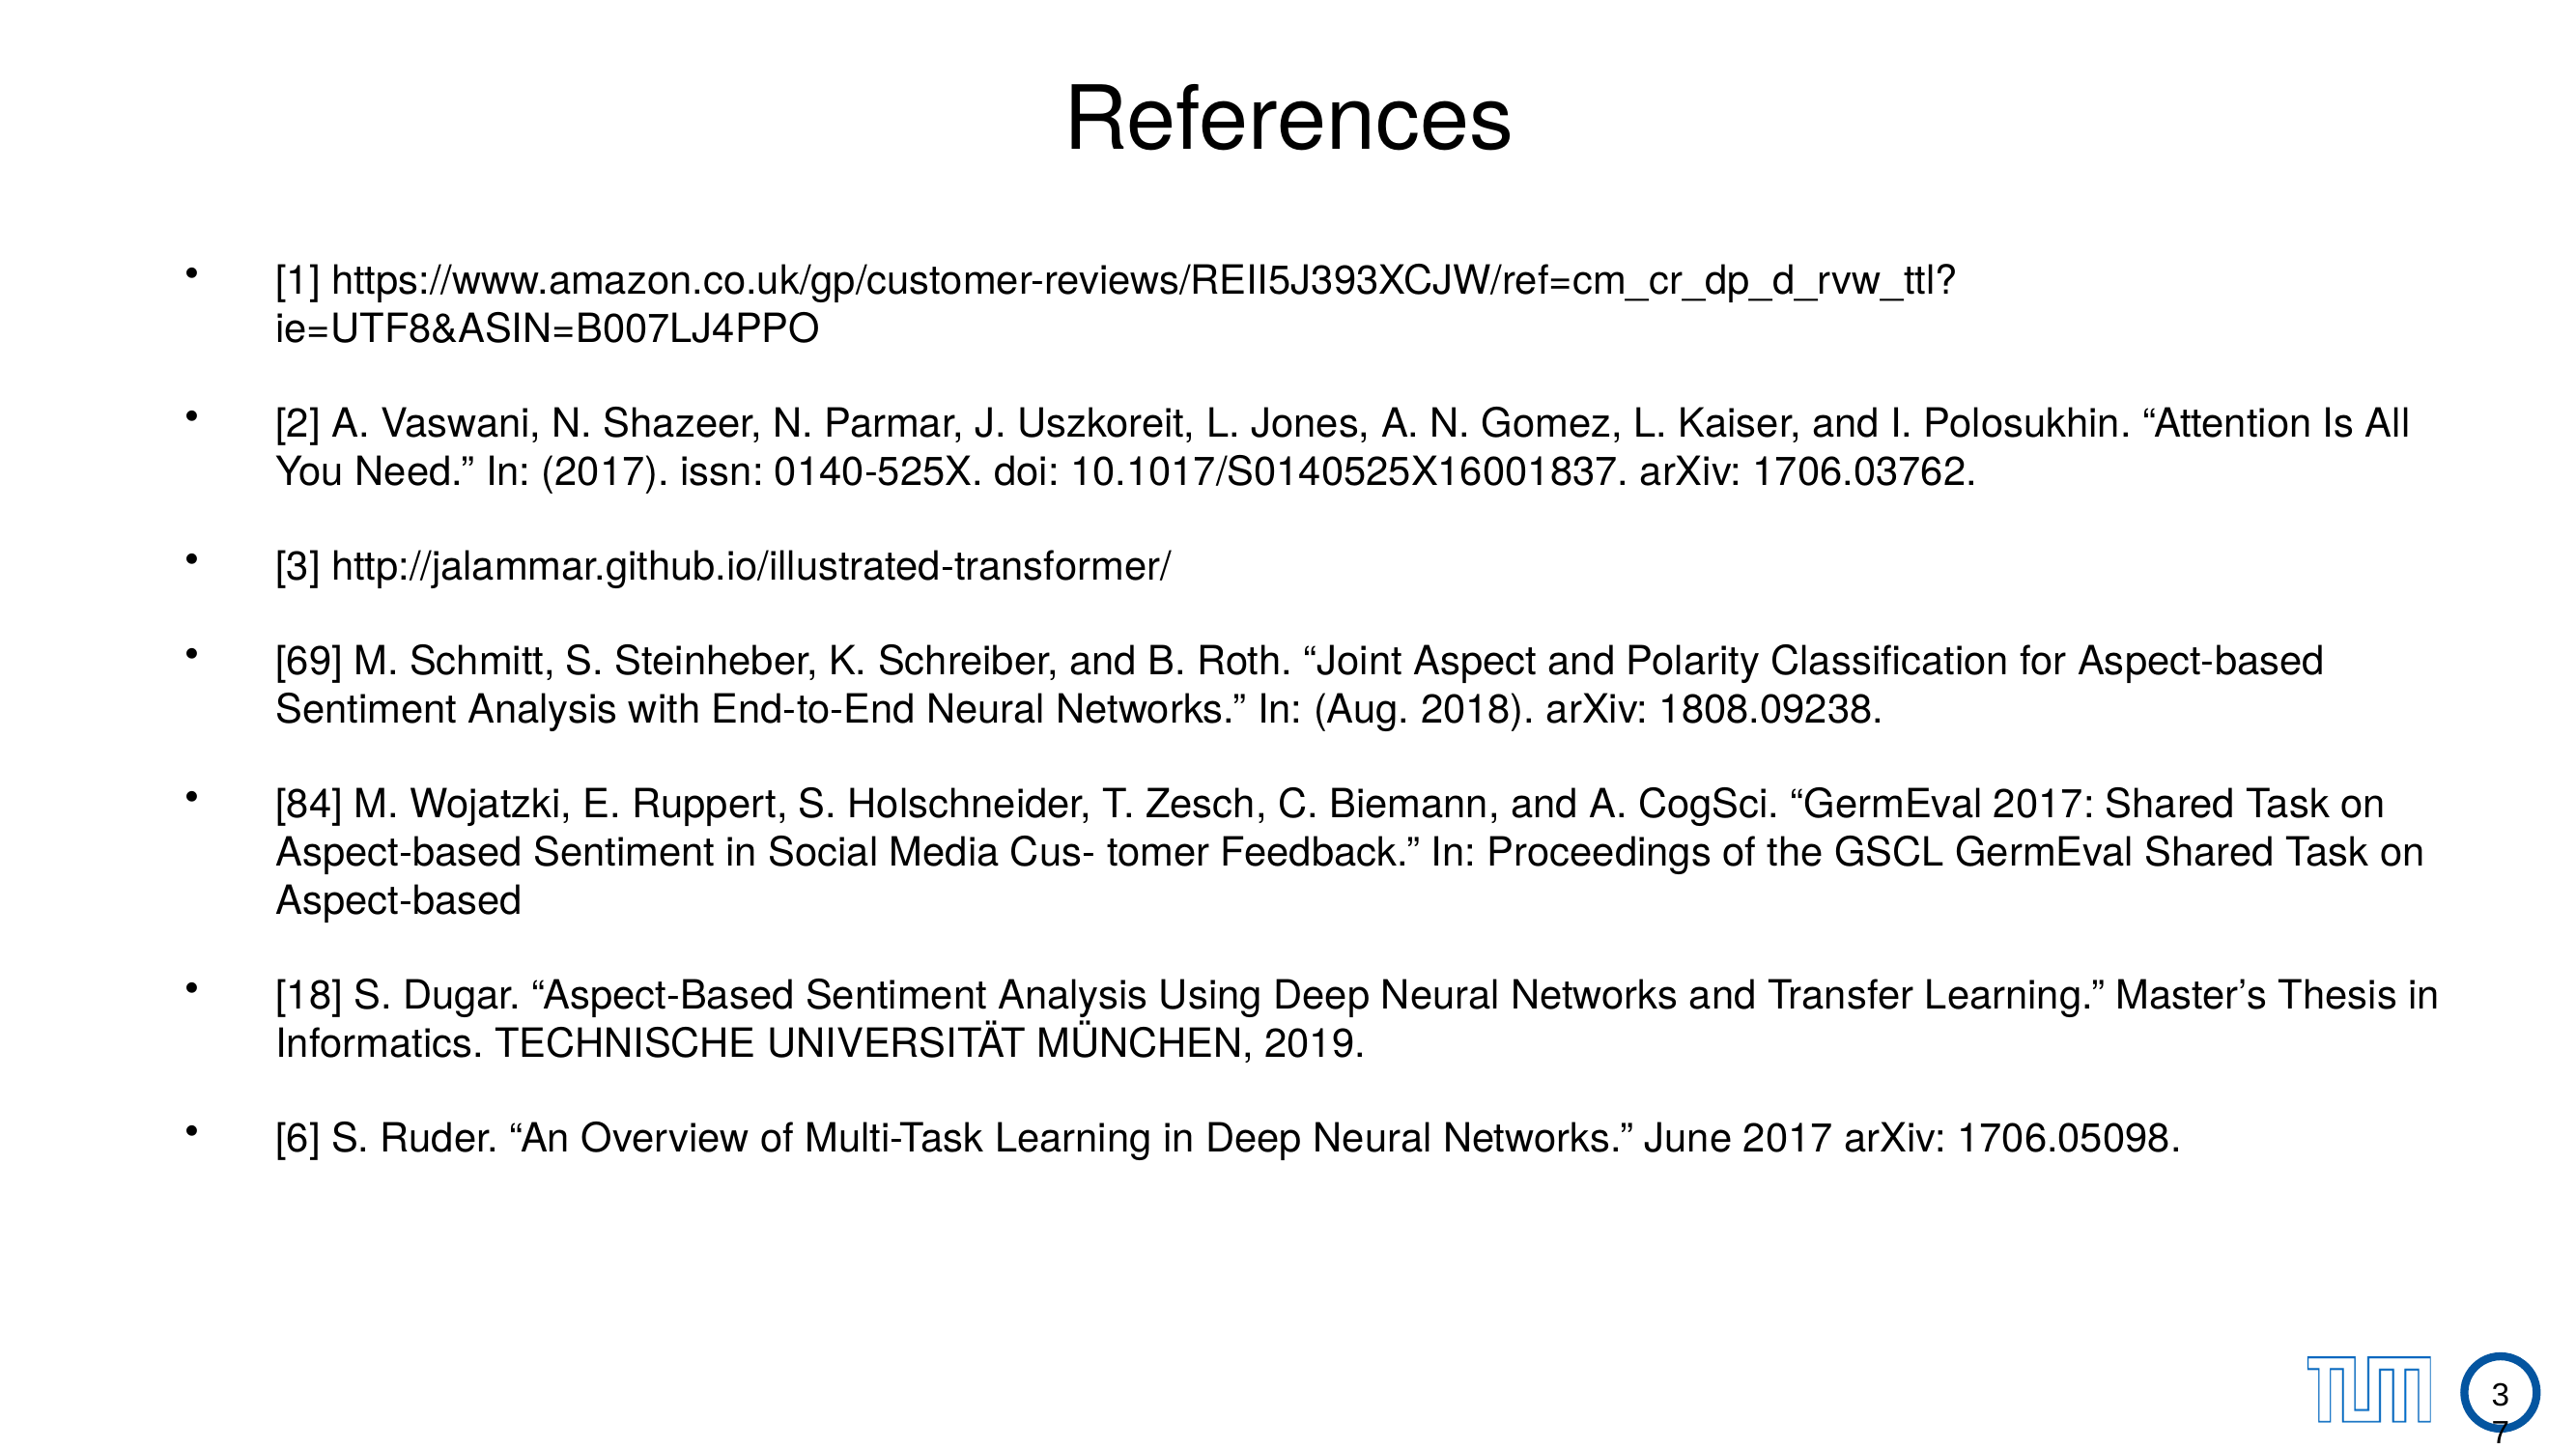

# References
[1] https://www.amazon.co.uk/gp/customer-reviews/REII5J393XCJW/ref=cm_cr_dp_d_rvw_ttl?ie=UTF8&ASIN=B007LJ4PPO
[2] A. Vaswani, N. Shazeer, N. Parmar, J. Uszkoreit, L. Jones, A. N. Gomez, L. Kaiser, and I. Polosukhin. “Attention Is All You Need.” In: (2017). issn: 0140-525X. doi: 10.1017/S0140525X16001837. arXiv: 1706.03762.
[3] http://jalammar.github.io/illustrated-transformer/
[69] M. Schmitt, S. Steinheber, K. Schreiber, and B. Roth. “Joint Aspect and Polarity Classification for Aspect-based Sentiment Analysis with End-to-End Neural Networks.” In: (Aug. 2018). arXiv: 1808.09238.
[84] M. Wojatzki, E. Ruppert, S. Holschneider, T. Zesch, C. Biemann, and A. CogSci. “GermEval 2017: Shared Task on Aspect-based Sentiment in Social Media Cus- tomer Feedback.” In: Proceedings of the GSCL GermEval Shared Task on Aspect-based
[18] S. Dugar. “Aspect-Based Sentiment Analysis Using Deep Neural Networks and Transfer Learning.” Master’s Thesis in Informatics. TECHNISCHE UNIVERSITÄT MÜNCHEN, 2019.
[6] S. Ruder. “An Overview of Multi-Task Learning in Deep Neural Networks.” June 2017 arXiv: 1706.05098.

37